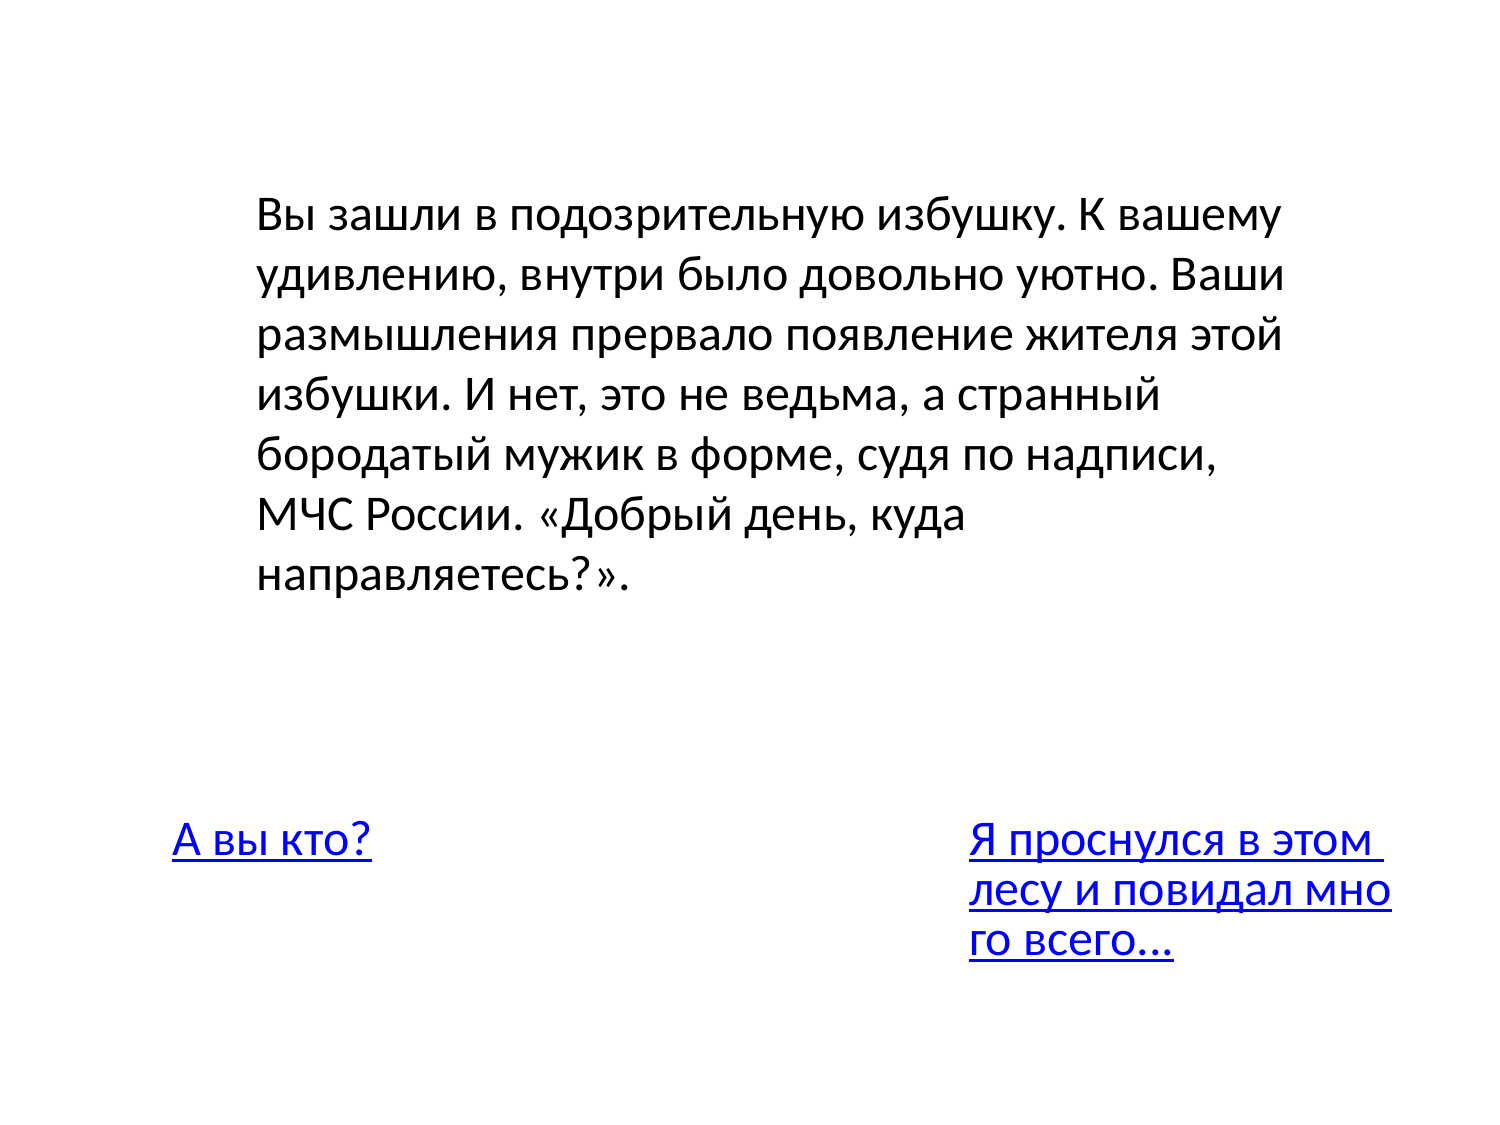

Вы зашли в подозрительную избушку. К вашему удивлению, внутри было довольно уютно. Ваши размышления прервало появление жителя этой избушки. И нет, это не ведьма, а странный бородатый мужик в форме, судя по надписи, МЧС России. «Добрый день, куда направляетесь?».
А вы кто?
Я проснулся в этом лесу и повидал много всего...